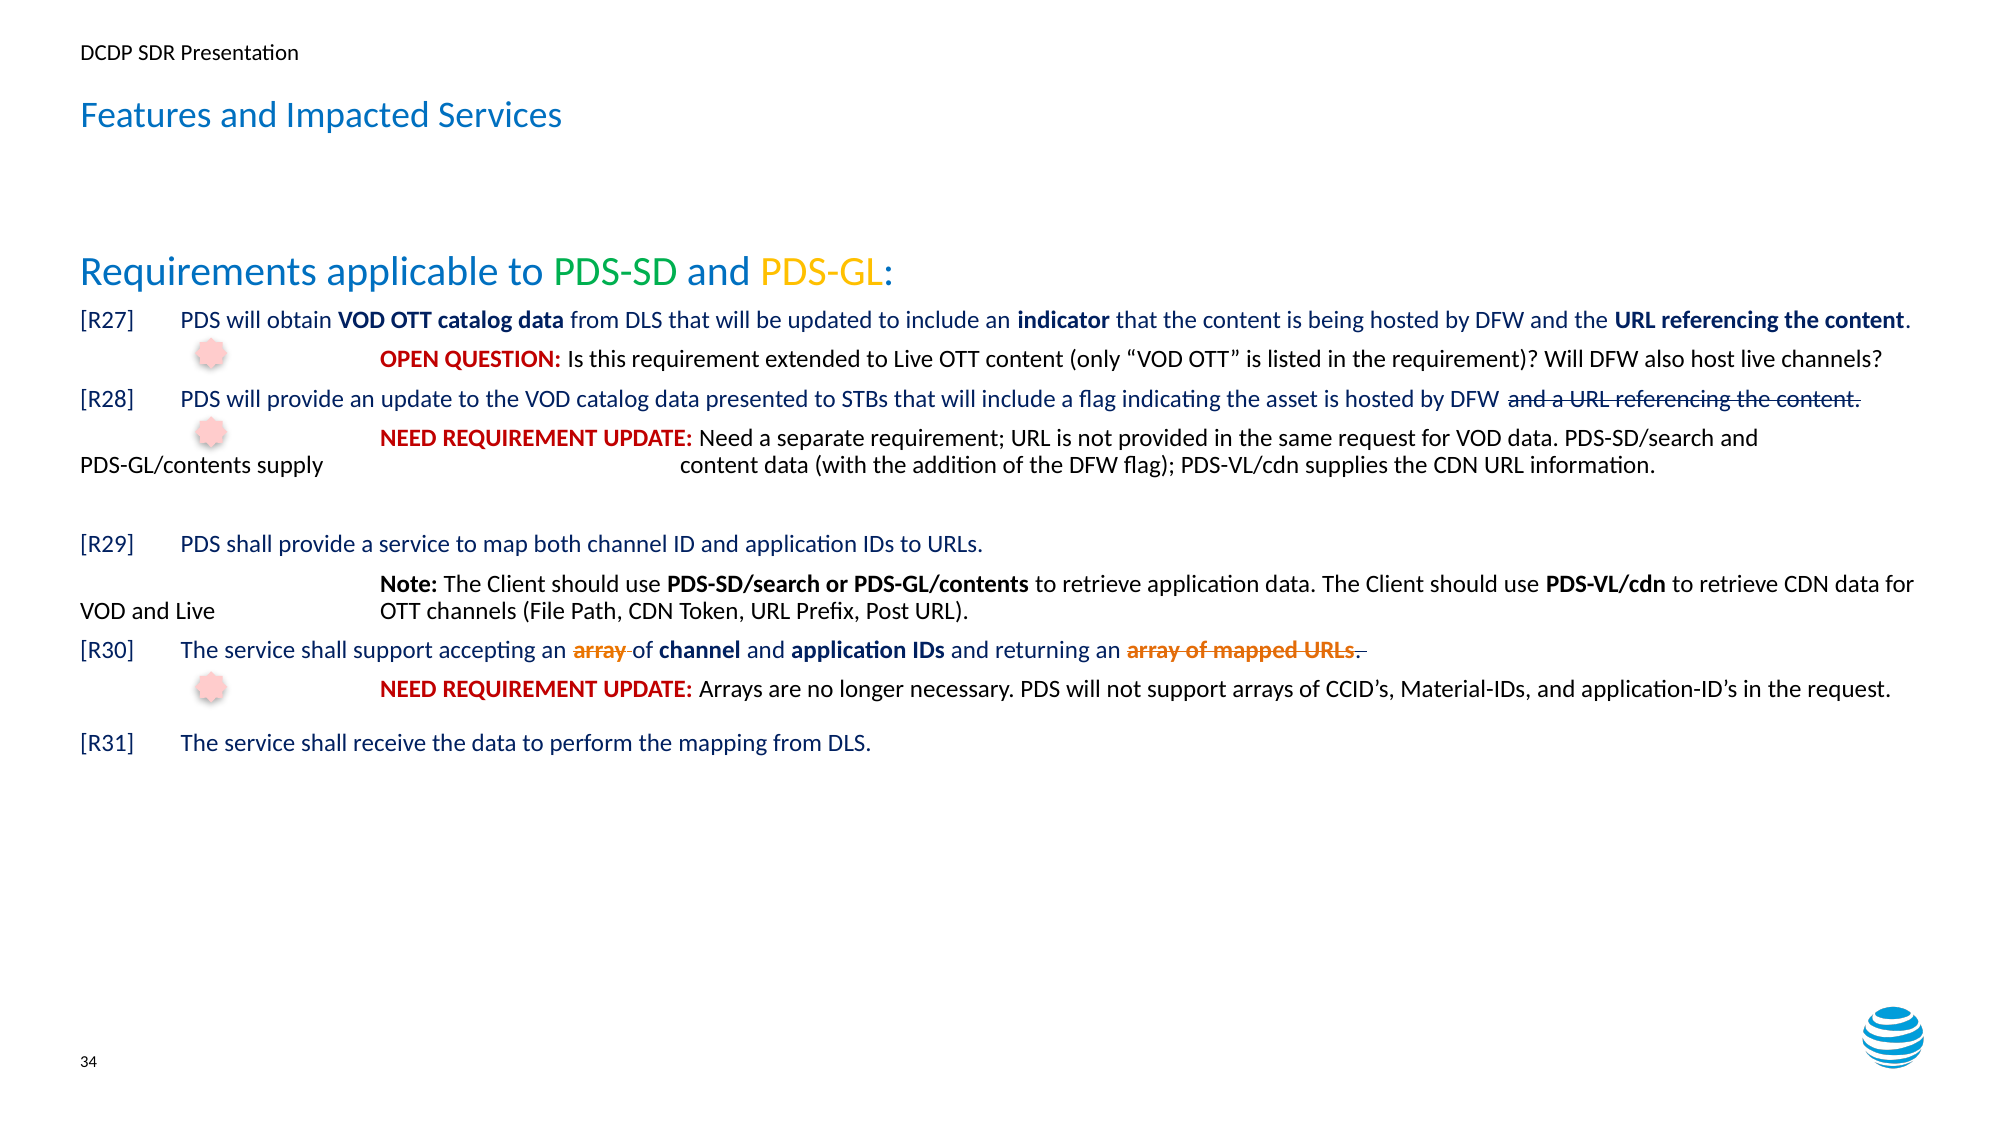

# Features and Impacted Services

Requirements applicable to PDS-SD and PDS-GL:
[R27]        PDS will obtain VOD OTT catalog data from DLS that will be updated to include an indicator that the content is being hosted by DFW and the URL referencing the content.
		OPEN QUESTION: Is this requirement extended to Live OTT content (only “VOD OTT” is listed in the requirement)? Will DFW also host live channels?
[R28]        PDS will provide an update to the VOD catalog data presented to STBs that will include a flag indicating the asset is hosted by DFW and a URL referencing the content.
		NEED REQUIREMENT UPDATE: Need a separate requirement; URL is not provided in the same request for VOD data. PDS-SD/search and PDS-GL/contents supply 			content data (with the addition of the DFW flag); PDS-VL/cdn supplies the CDN URL information.

[R29]        PDS shall provide a service to map both channel ID and application IDs to URLs.
		Note: The Client should use PDS-SD/search or PDS-GL/contents to retrieve application data. The Client should use PDS-VL/cdn to retrieve CDN data for VOD and Live 		OTT channels (File Path, CDN Token, URL Prefix, Post URL).
[R30]        The service shall support accepting an array of channel and application IDs and returning an array of mapped URLs.
		NEED REQUIREMENT UPDATE: Arrays are no longer necessary. PDS will not support arrays of CCID’s, Material-IDs, and application-ID’s in the request.

[R31]        The service shall receive the data to perform the mapping from DLS.

34